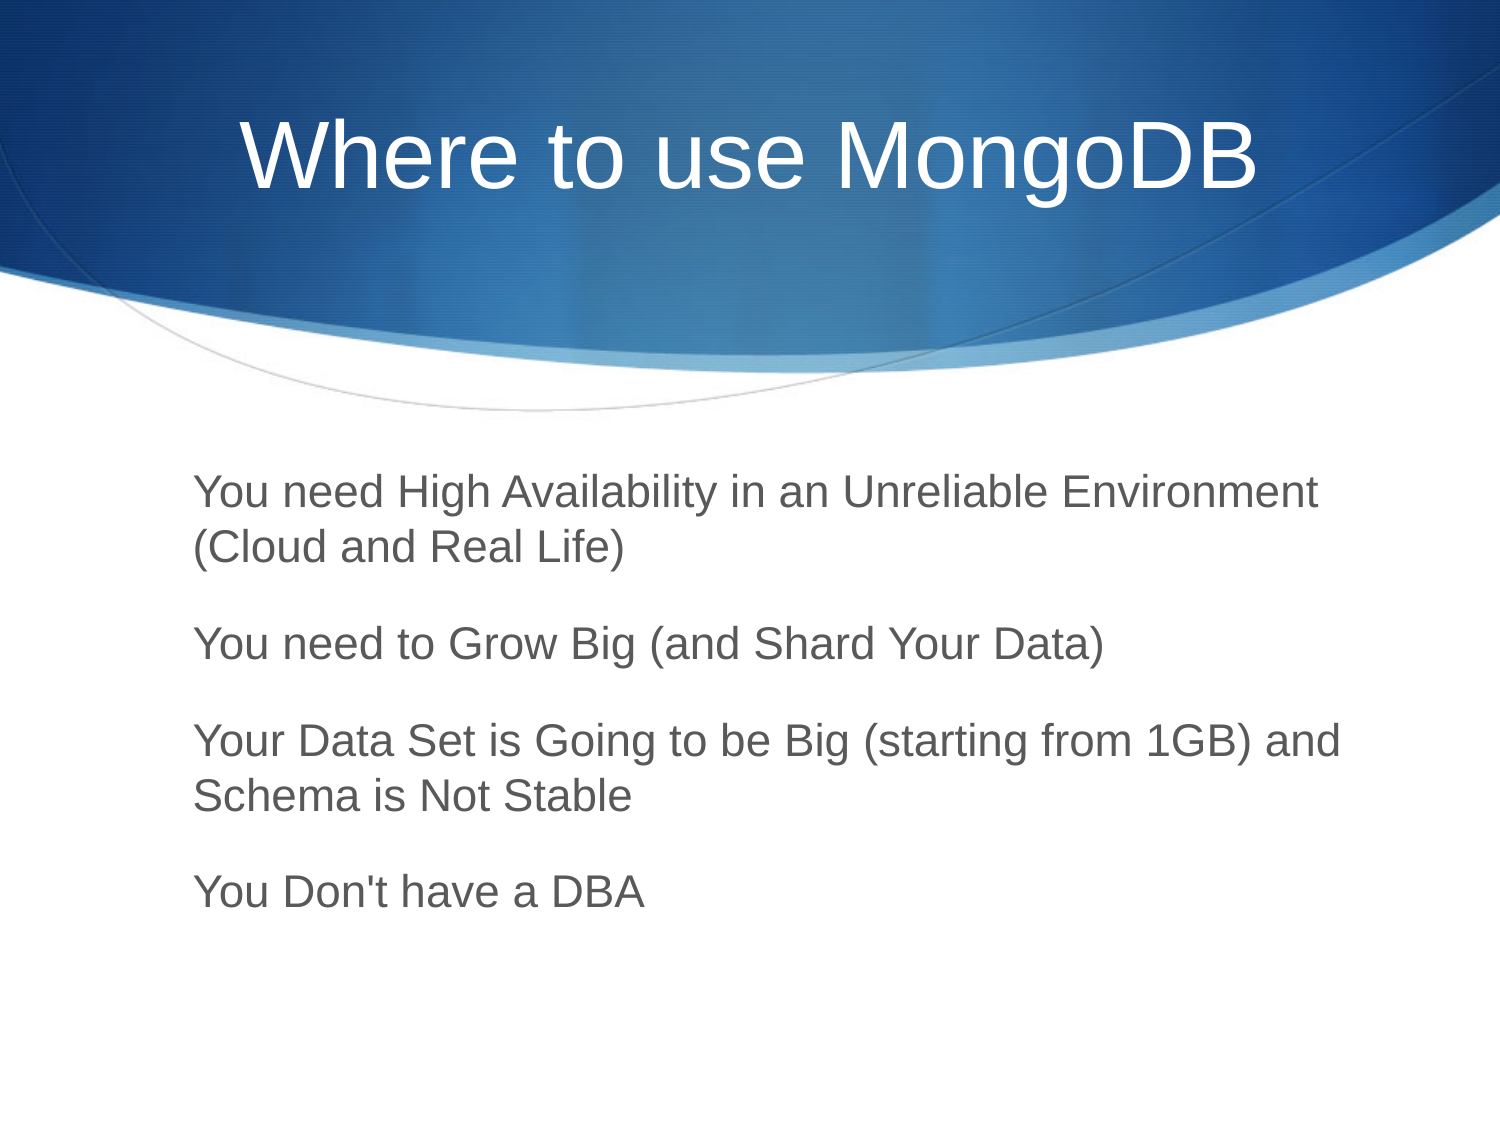

Where to use MongoDB
You need High Availability in an Unreliable Environment (Cloud and Real Life)
You need to Grow Big (and Shard Your Data)
Your Data Set is Going to be Big (starting from 1GB) and Schema is Not Stable
You Don't have a DBA